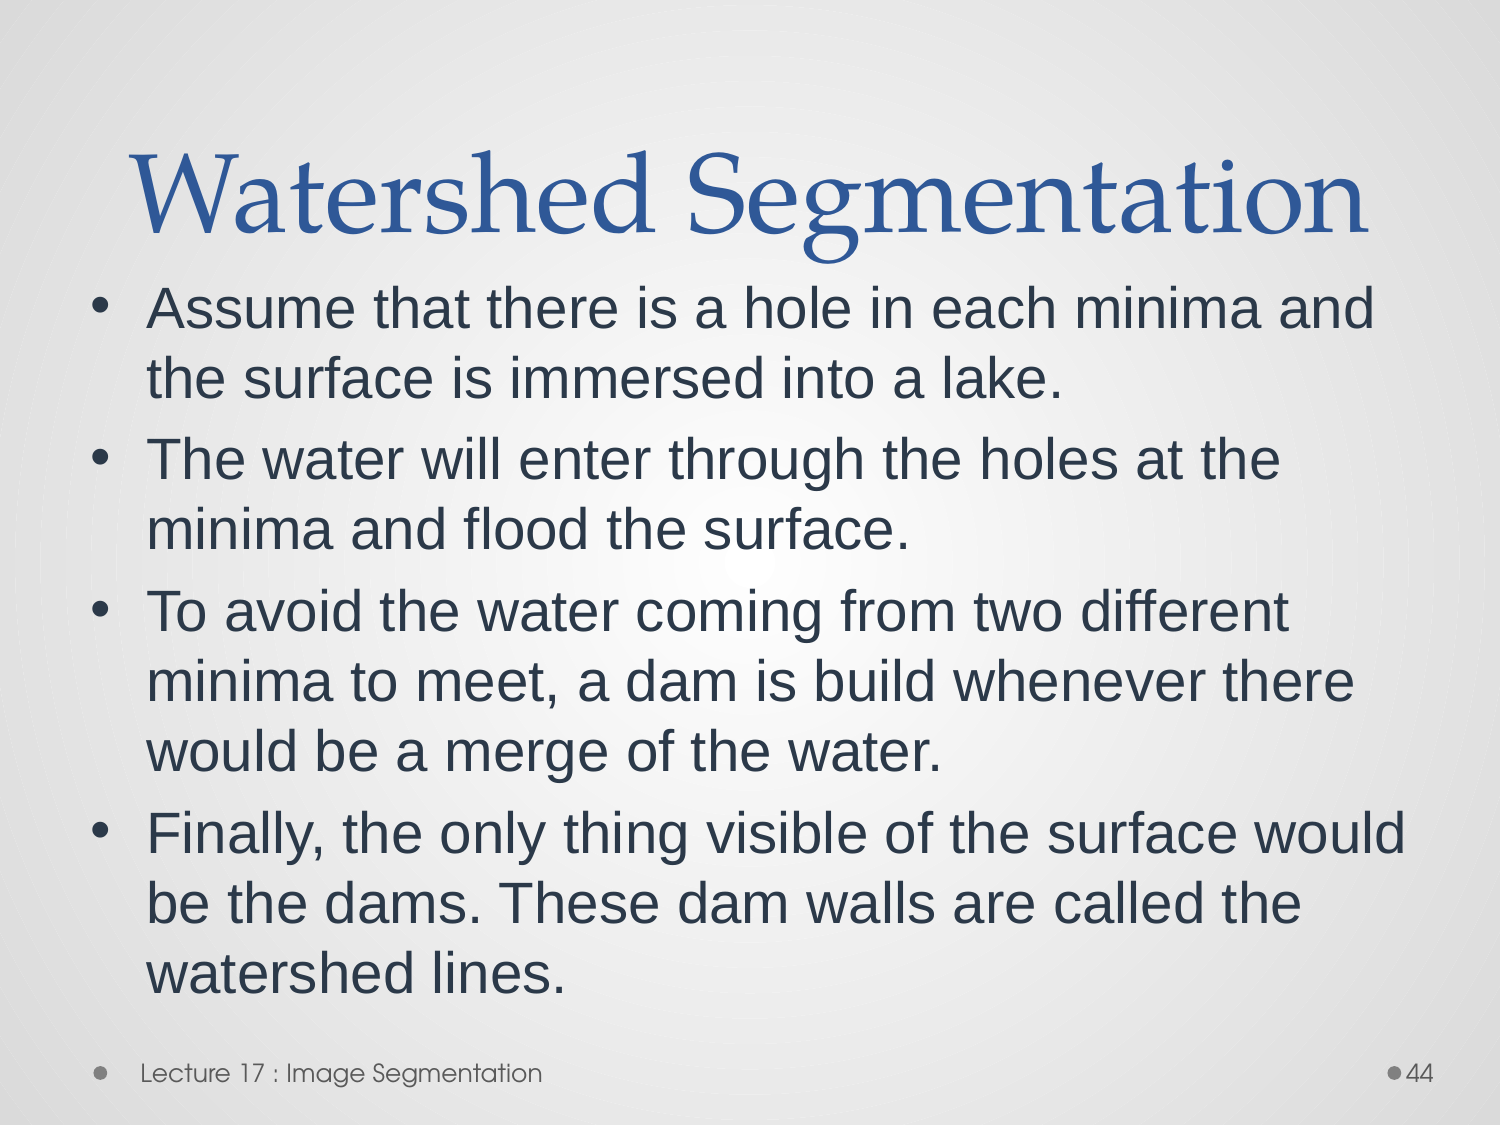

# Watershed Segmentation
Assume that there is a hole in each minima and the surface is immersed into a lake.
The water will enter through the holes at the minima and flood the surface.
To avoid the water coming from two different minima to meet, a dam is build whenever there would be a merge of the water.
Finally, the only thing visible of the surface would be the dams. These dam walls are called the watershed lines.
44